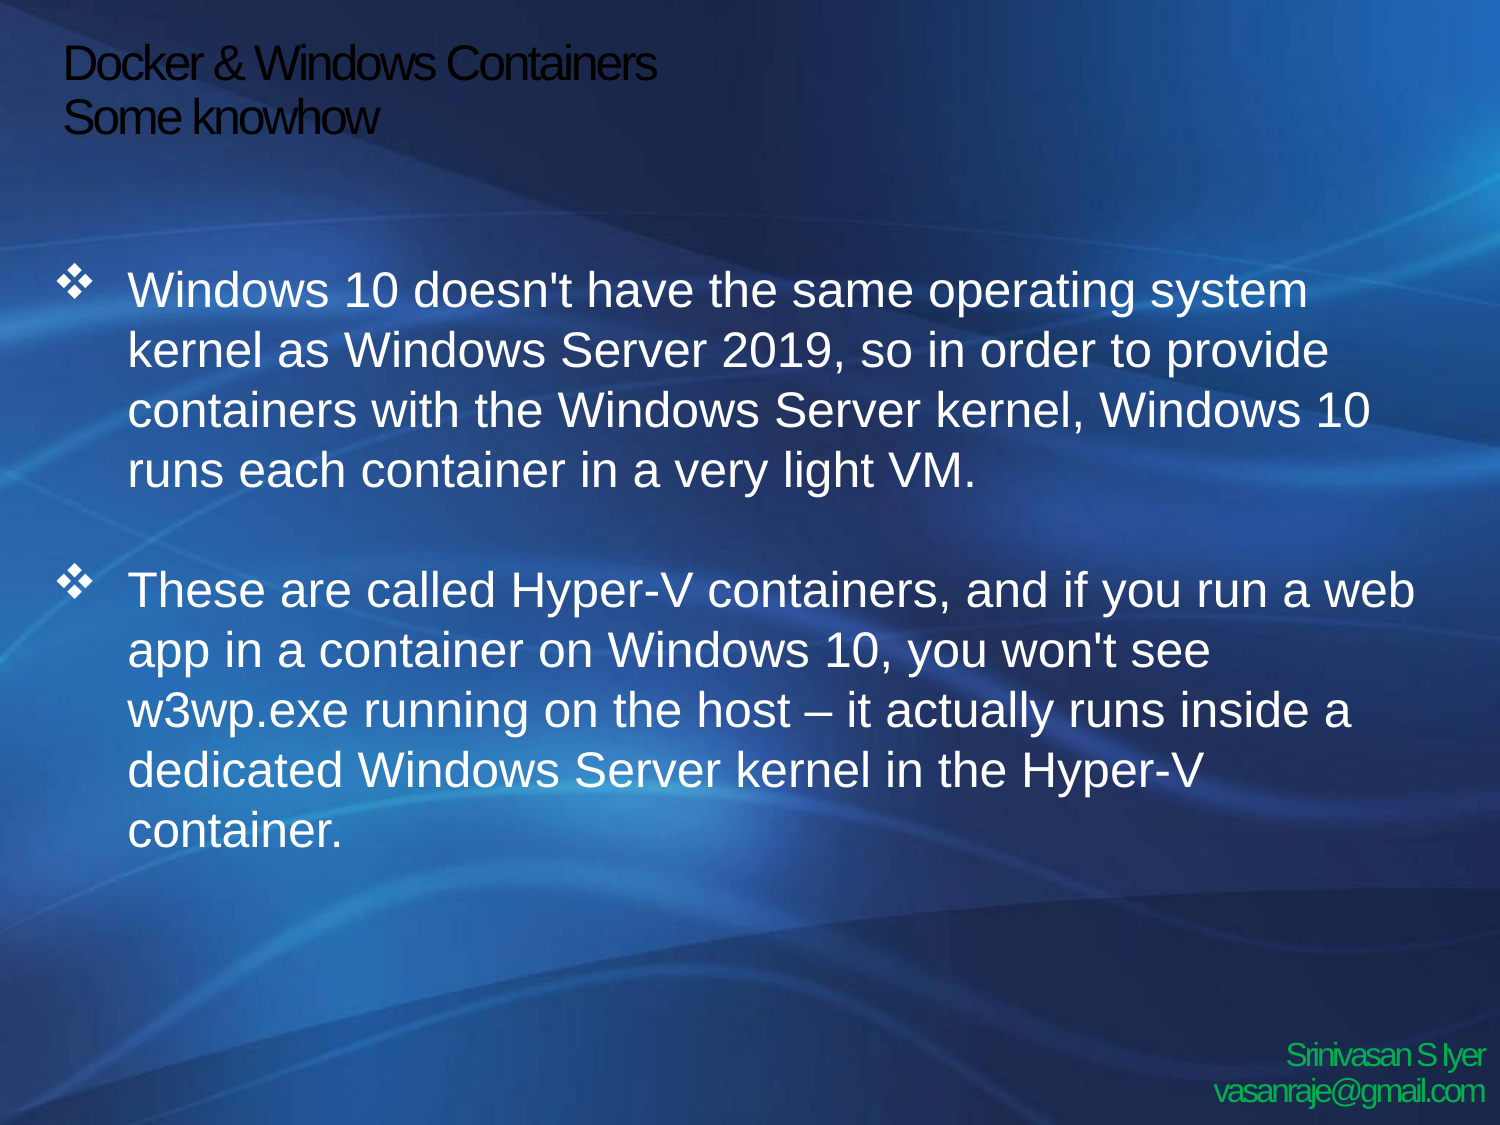

# Docker & Windows Containers Some knowhow
Windows 10 doesn't have the same operating system kernel as Windows Server 2019, so in order to provide containers with the Windows Server kernel, Windows 10 runs each container in a very light VM.

These are called Hyper-V containers, and if you run a web app in a container on Windows 10, you won't see w3wp.exe running on the host – it actually runs inside a dedicated Windows Server kernel in the Hyper-V container.